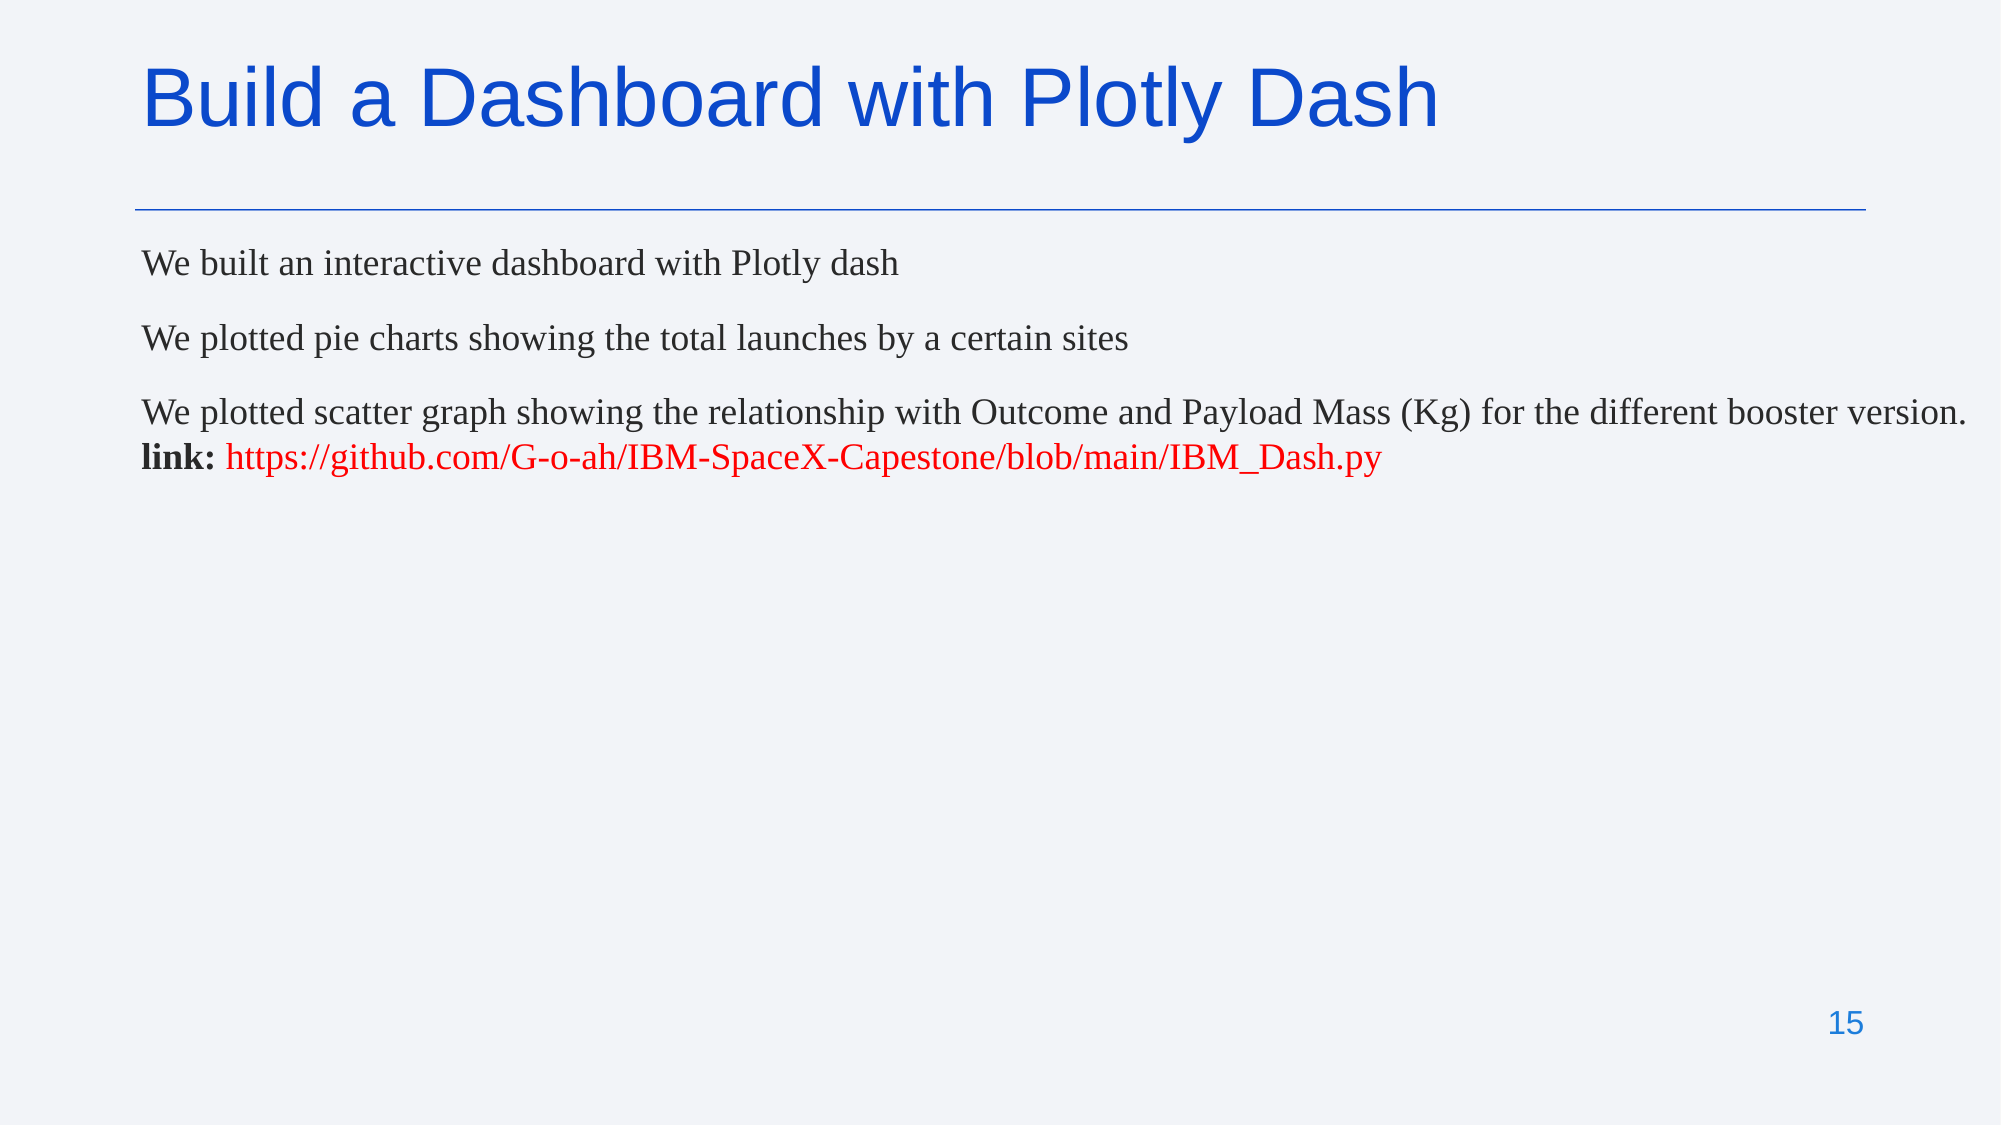

Build a Dashboard with Plotly Dash
We built an interactive dashboard with Plotly dash
We plotted pie charts showing the total launches by a certain sites
We plotted scatter graph showing the relationship with Outcome and Payload Mass (Kg) for the different booster version.
link: https://github.com/G-o-ah/IBM-SpaceX-Capestone/blob/main/IBM_Dash.py
15